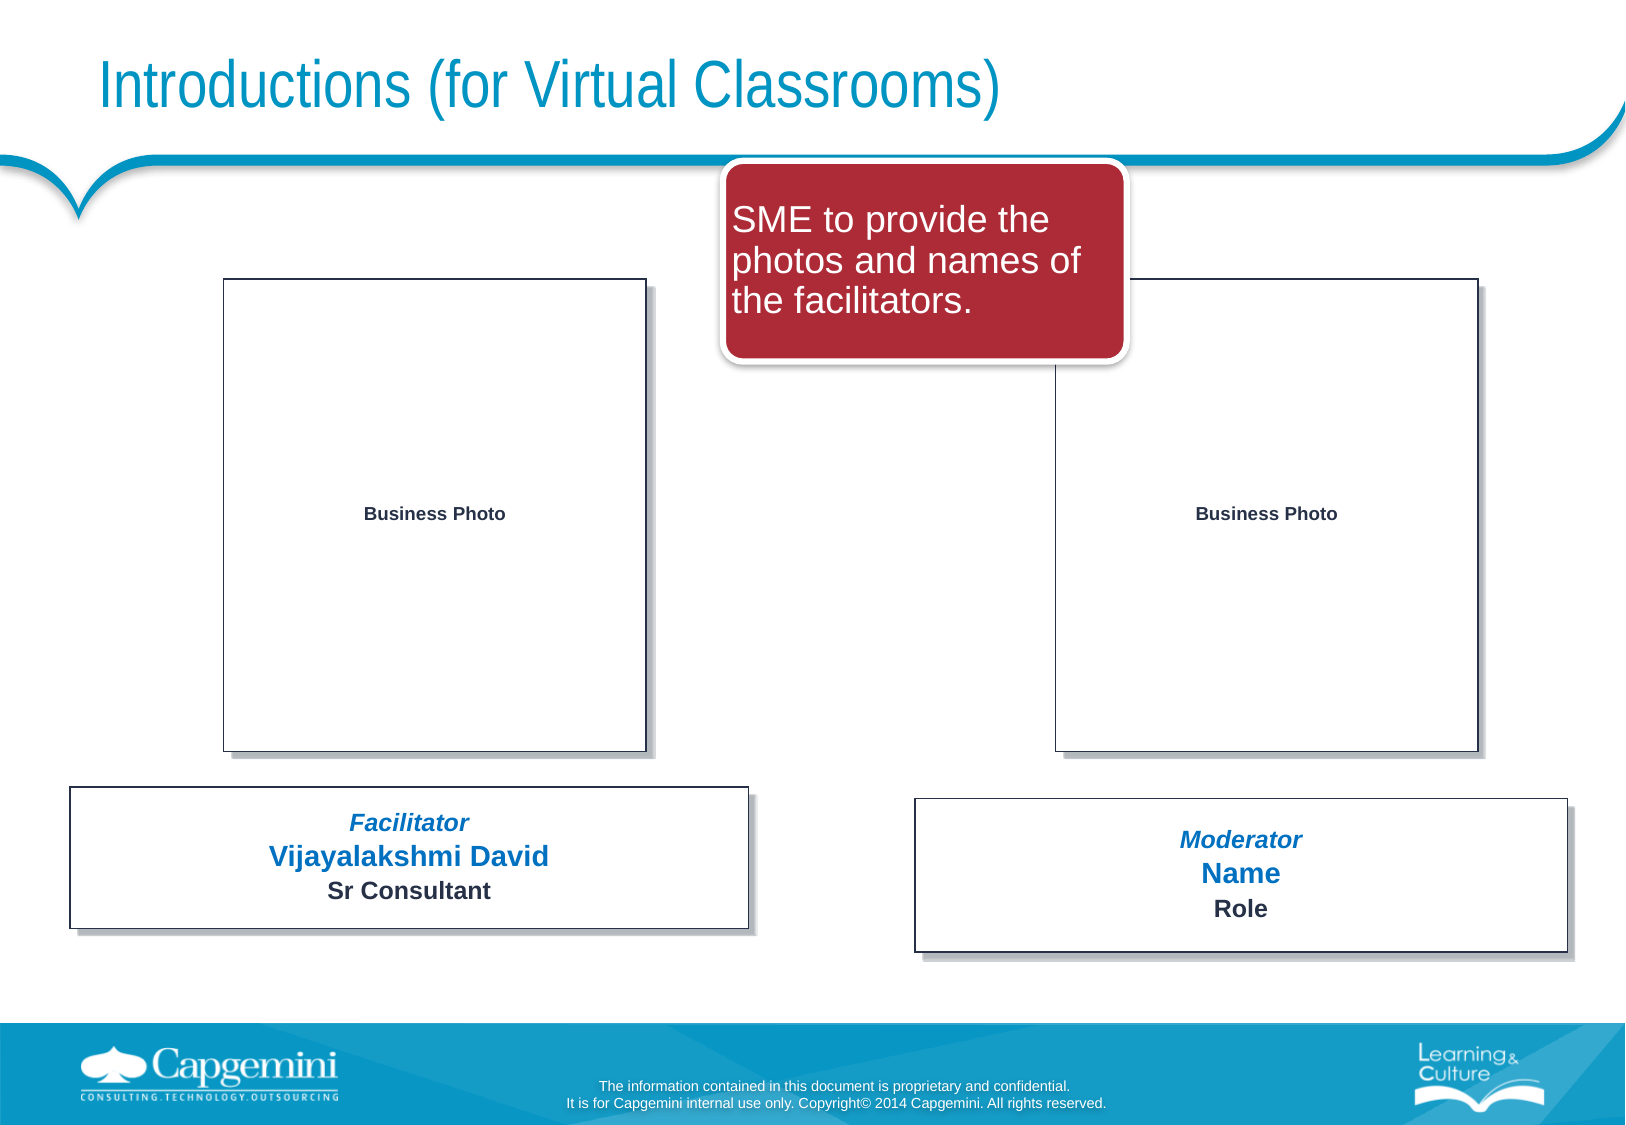

# Introductions (for Virtual Classrooms)

SME to provide the photos and names of the facilitators.
Business Photo
Business Photo
Facilitator
Vijayalakshmi David
Sr Consultant
Moderator
Name
Role